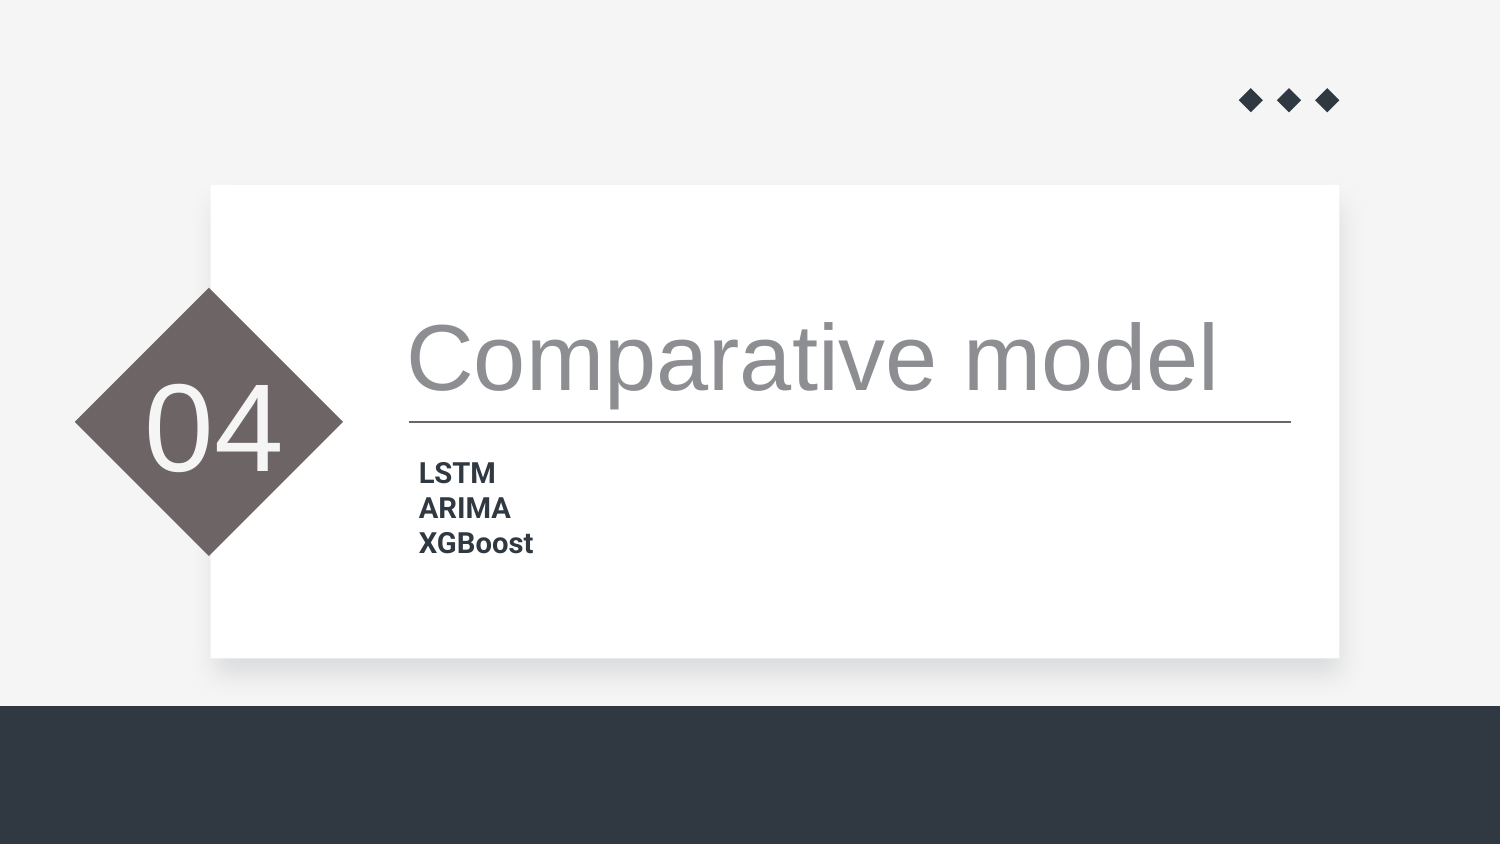

# Comparative model

04
LSTM
ARIMA
XGBoost